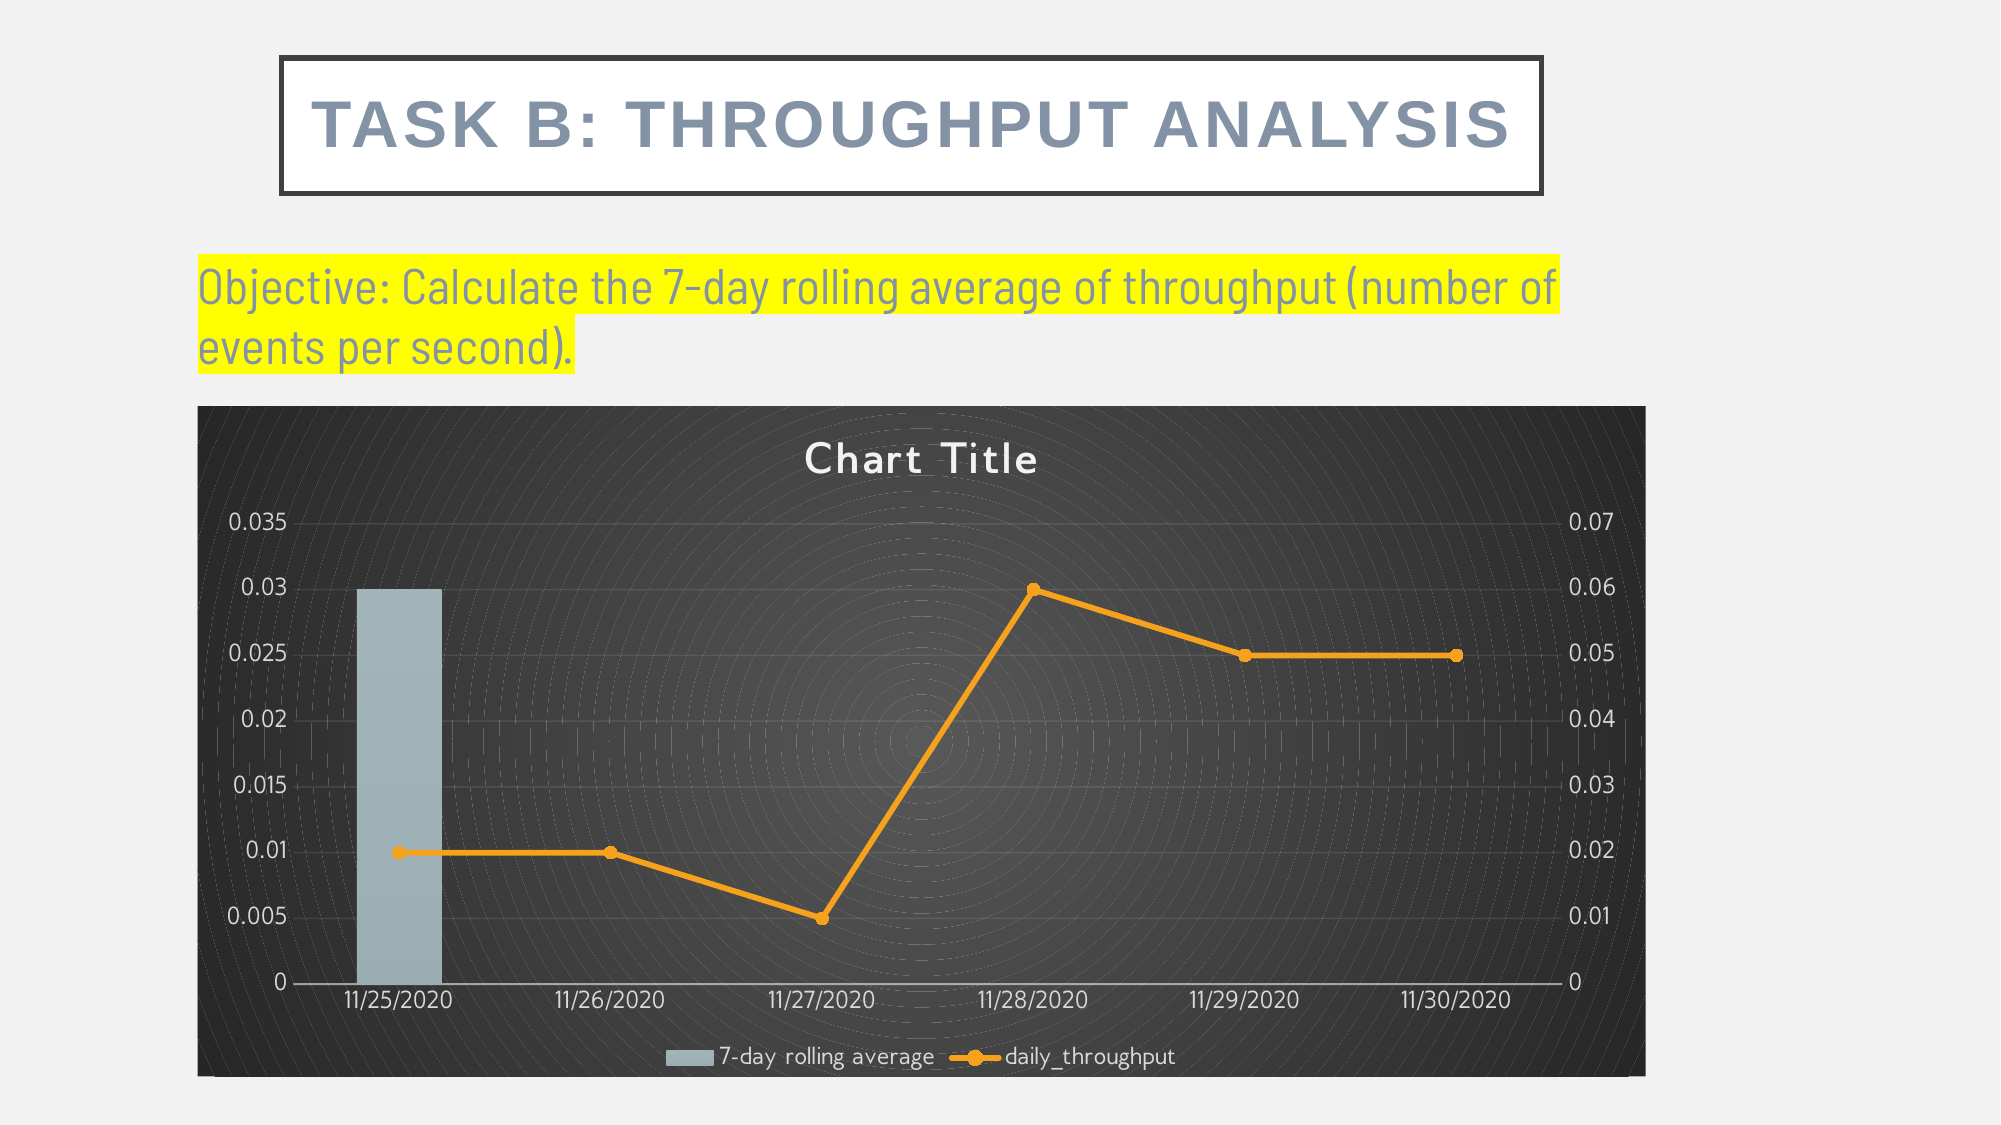

# Task b: Throughput Analysis
Objective: Calculate the 7-day rolling average of throughput (number of events per second).

[unsupported chart]